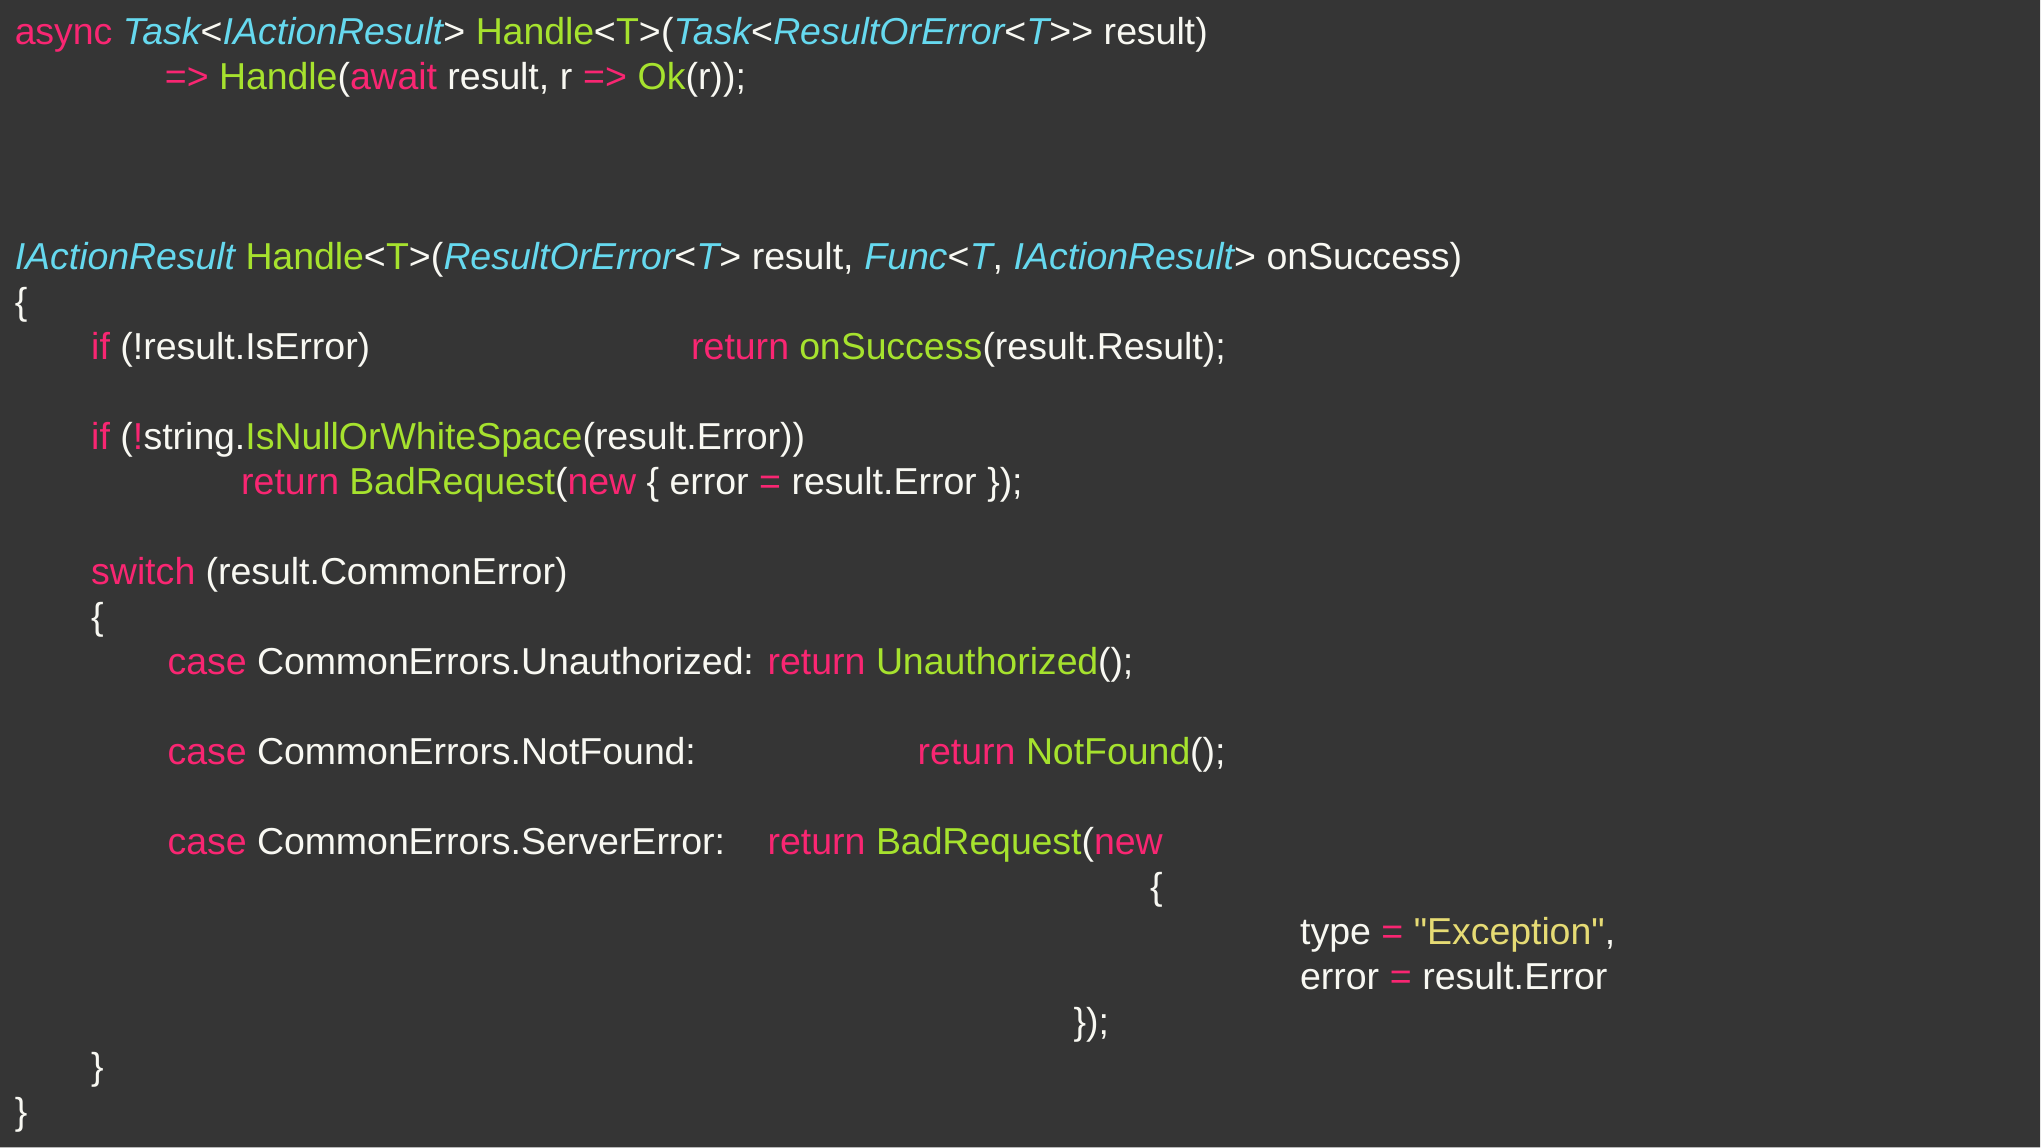

async Task<IActionResult> Handle<T>(Task<ResultOrError<T>> result)
	=> Handle(await result, r => Ok(r));

IActionResult Handle<T>(ResultOrError<T> result, Func<T, IActionResult> onSuccess)
{
if (!result.IsError)			return onSuccess(result.Result);

if (!string.IsNullOrWhiteSpace(result.Error))
	return BadRequest(new { error = result.Error });
switch (result.CommonError)
{
case CommonErrors.Unauthorized:	return Unauthorized();
case CommonErrors.NotFound:		return NotFound();
case CommonErrors.ServerError:	return BadRequest(new
				{
					type = "Exception",
					error = result.Error
				});
}
}